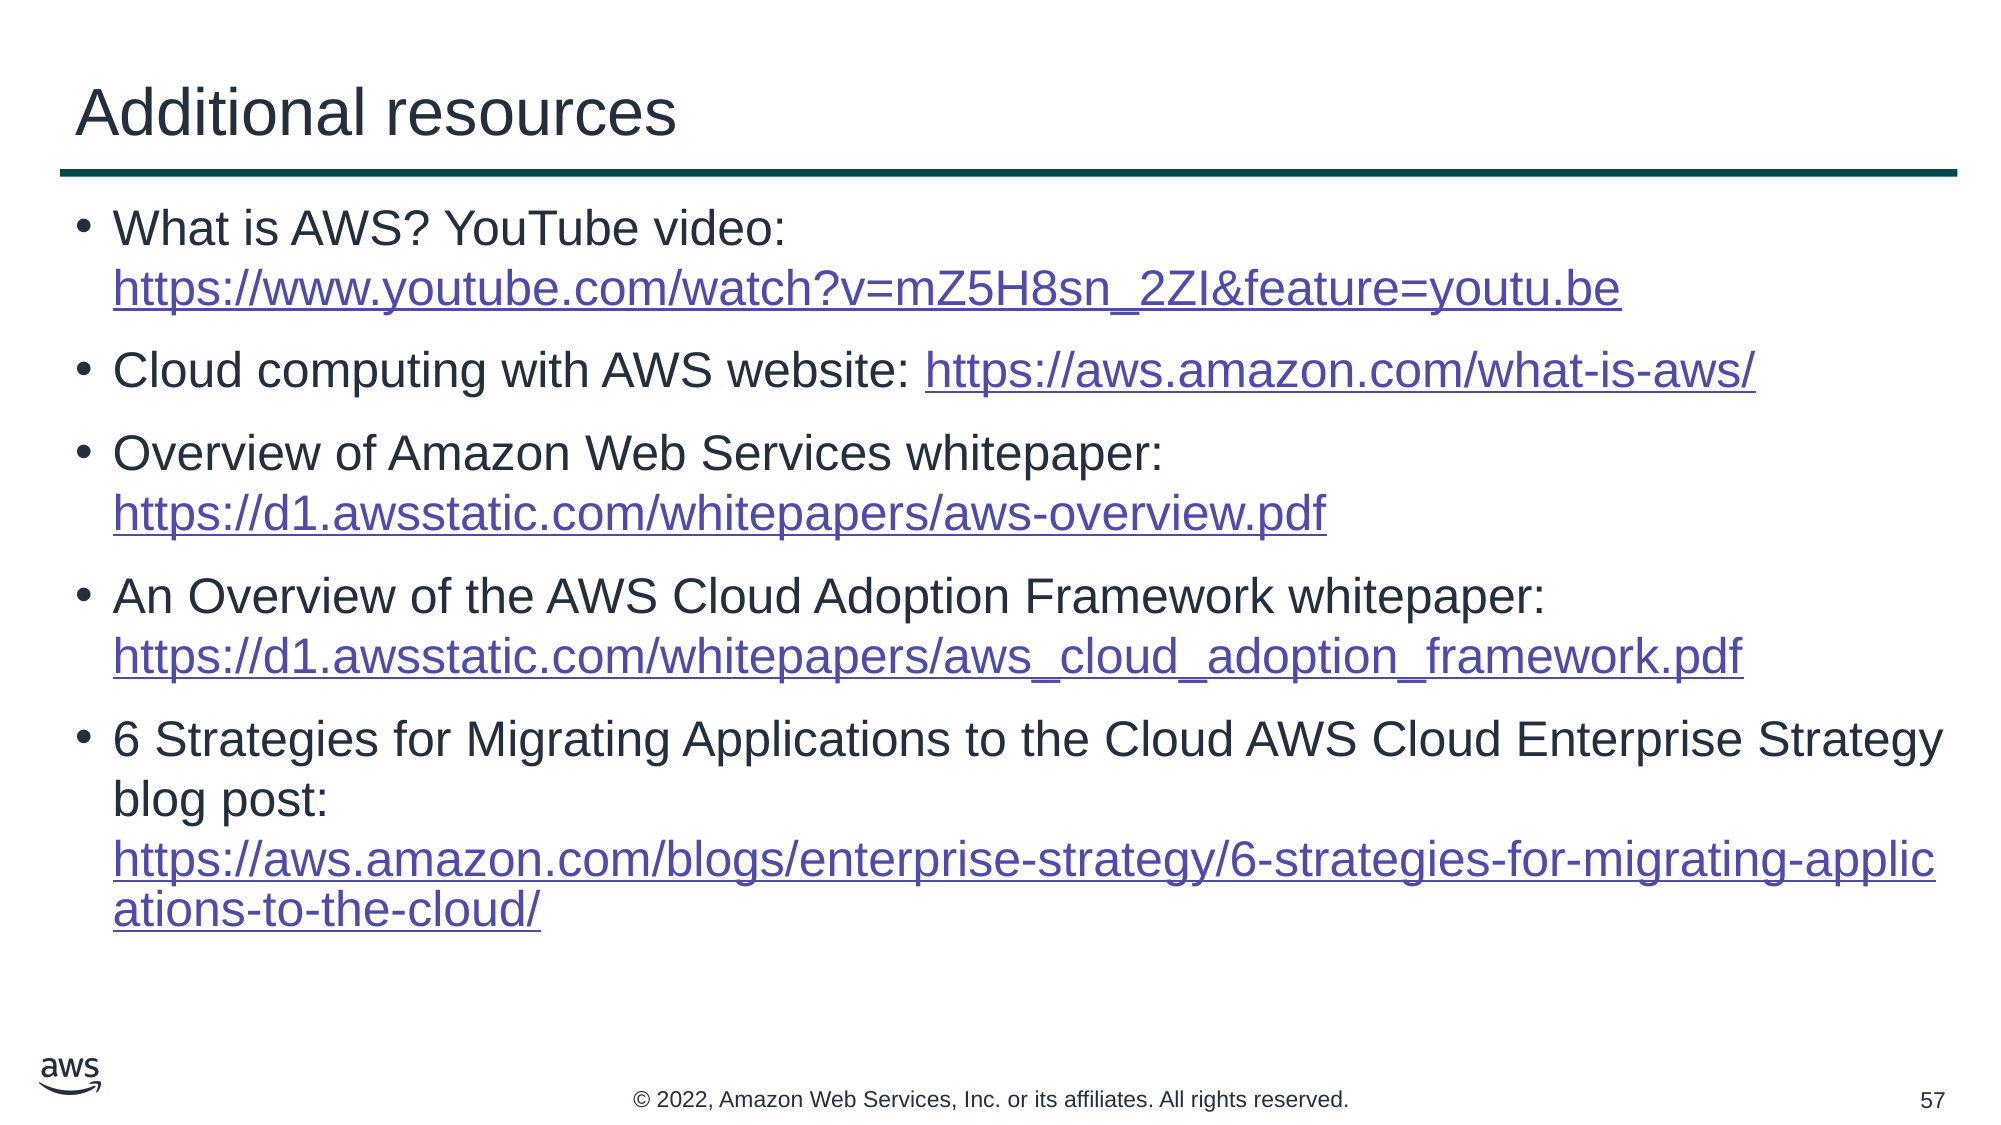

# Additional resources
What is AWS? YouTube video: https://www.youtube.com/watch?v=mZ5H8sn_2ZI&feature=youtu.be
Cloud computing with AWS website: https://aws.amazon.com/what-is-aws/
Overview of Amazon Web Services whitepaper: https://d1.awsstatic.com/whitepapers/aws-overview.pdf
An Overview of the AWS Cloud Adoption Framework whitepaper: https://d1.awsstatic.com/whitepapers/aws_cloud_adoption_framework.pdf
6 Strategies for Migrating Applications to the Cloud AWS Cloud Enterprise Strategy blog post: https://aws.amazon.com/blogs/enterprise-strategy/6-strategies-for-migrating-applications-to-the-cloud/
57